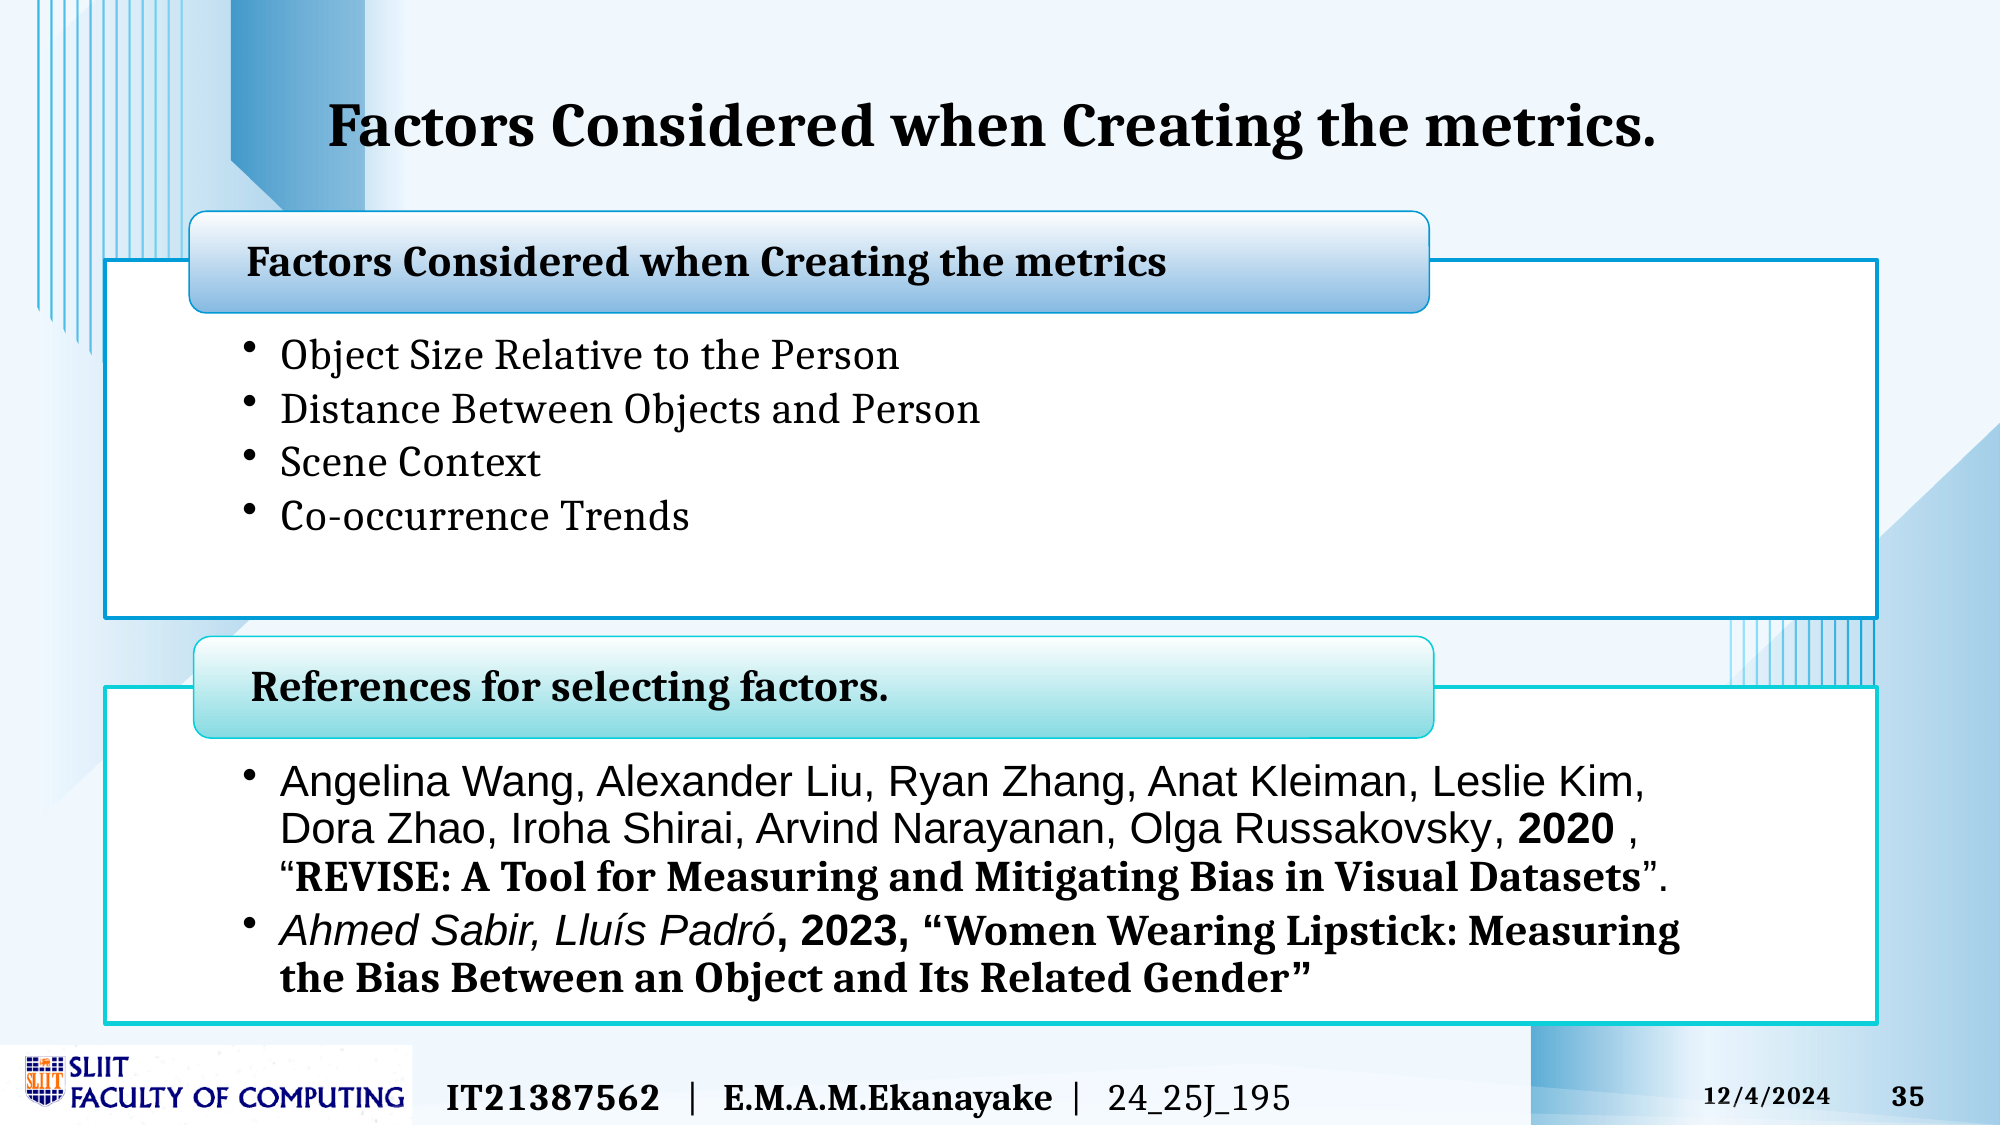

Factors Considered when Creating the metrics.
Object Size Relative to the Person
Distance Between Objects and Person
Scene Context
Co-occurrence Trends

Factors Considered when Creating the metrics
Angelina Wang, Alexander Liu, Ryan Zhang, Anat Kleiman, Leslie Kim, Dora Zhao, Iroha Shirai, Arvind Narayanan, Olga Russakovsky, 2020 , “REVISE: A Tool for Measuring and Mitigating Bias in Visual Datasets”.
Ahmed Sabir, Lluís Padró, 2023, “Women Wearing Lipstick: Measuring the Bias Between an Object and Its Related Gender”
References for selecting factors.
IT21387562   |   E.M.A.M.Ekanayake  |   24_25J_195